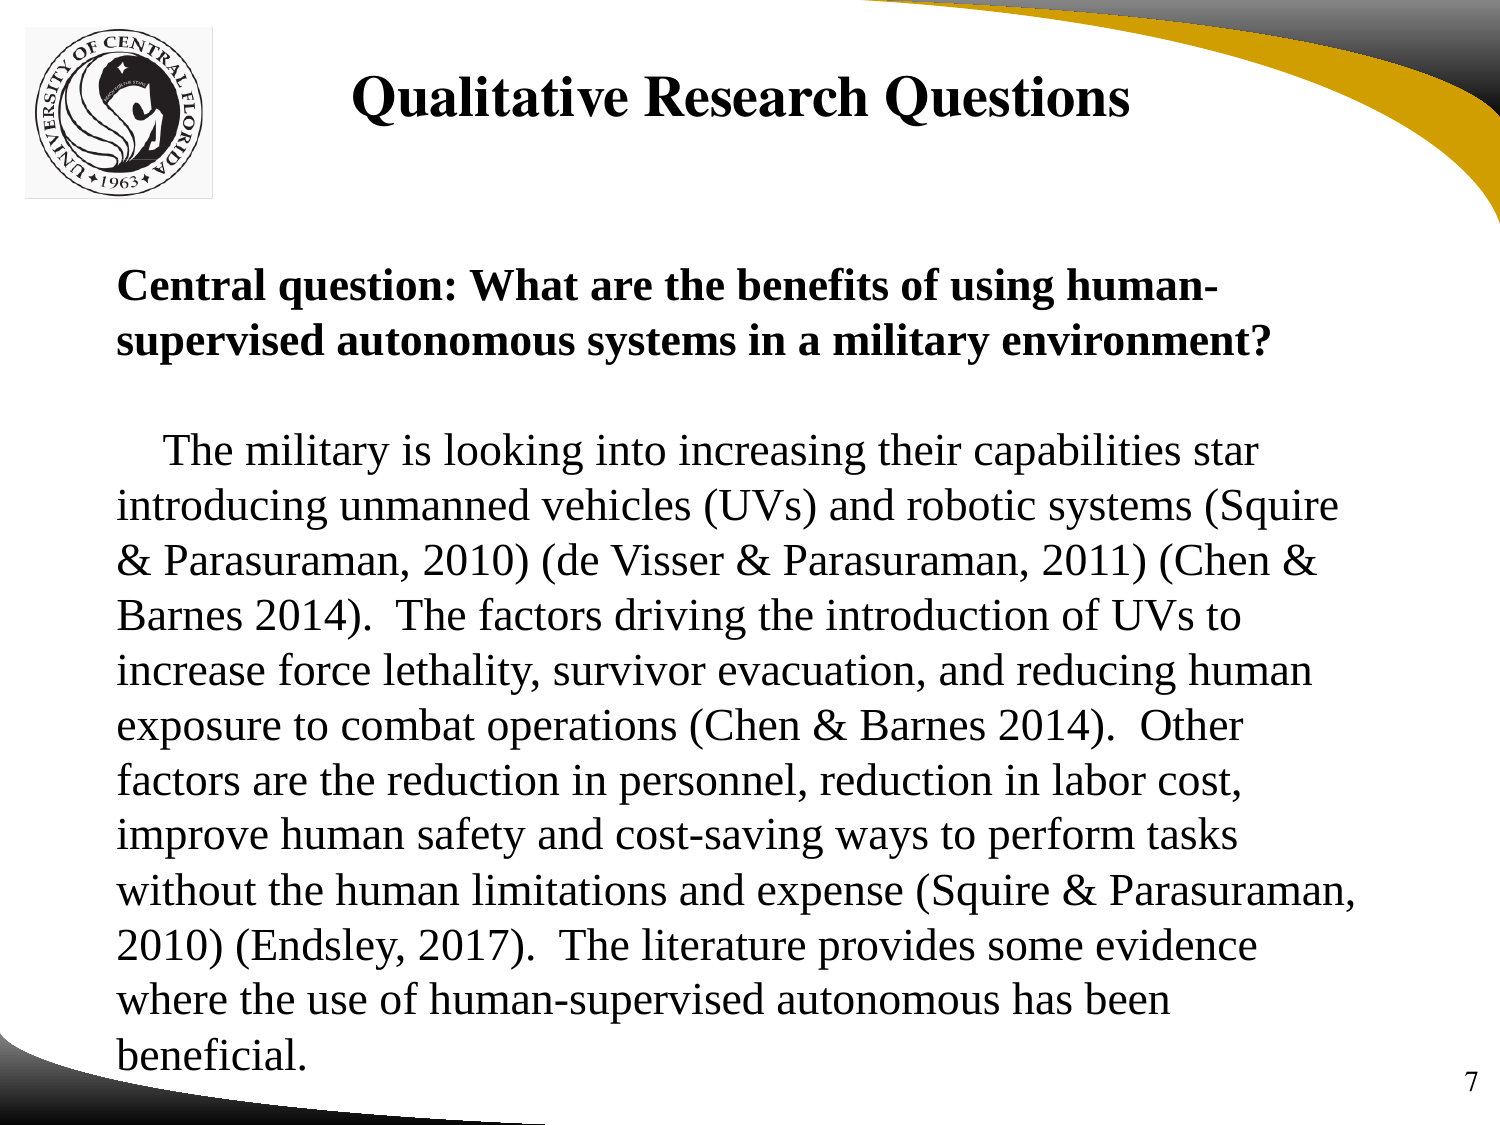

Qualitative Research Questions
Central question: What are the benefits of using human-supervised autonomous systems in a military environment?

    The military is looking into increasing their capabilities star introducing unmanned vehicles (UVs) and robotic systems (Squire & Parasuraman, 2010) (de Visser & Parasuraman, 2011) (Chen & Barnes 2014).  The factors driving the introduction of UVs to increase force lethality, survivor evacuation, and reducing human exposure to combat operations (Chen & Barnes 2014).  Other factors are the reduction in personnel, reduction in labor cost, improve human safety and cost-saving ways to perform tasks without the human limitations and expense (Squire & Parasuraman, 2010) (Endsley, 2017).  The literature provides some evidence where the use of human-supervised autonomous has been beneficial.
7